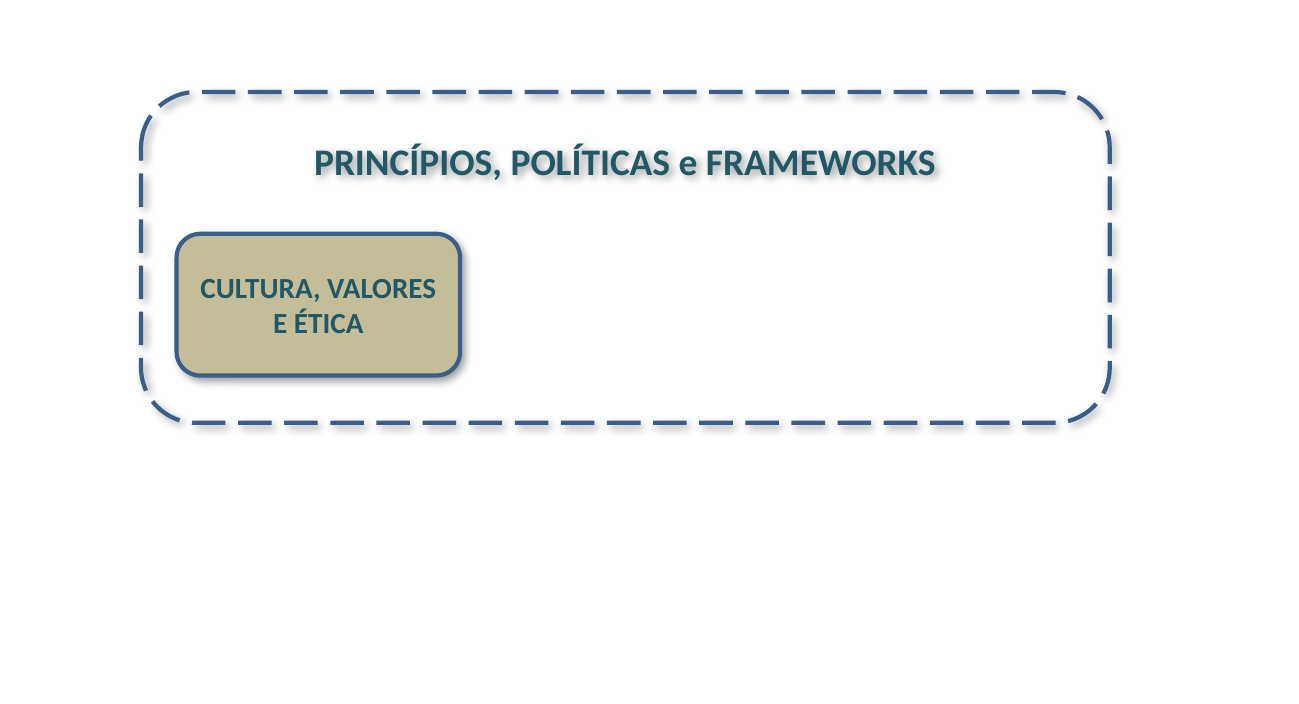

PRINCÍPIOS, POLÍTICAS e FRAMEWORKS
CULTURA, VALORES E ÉTICA